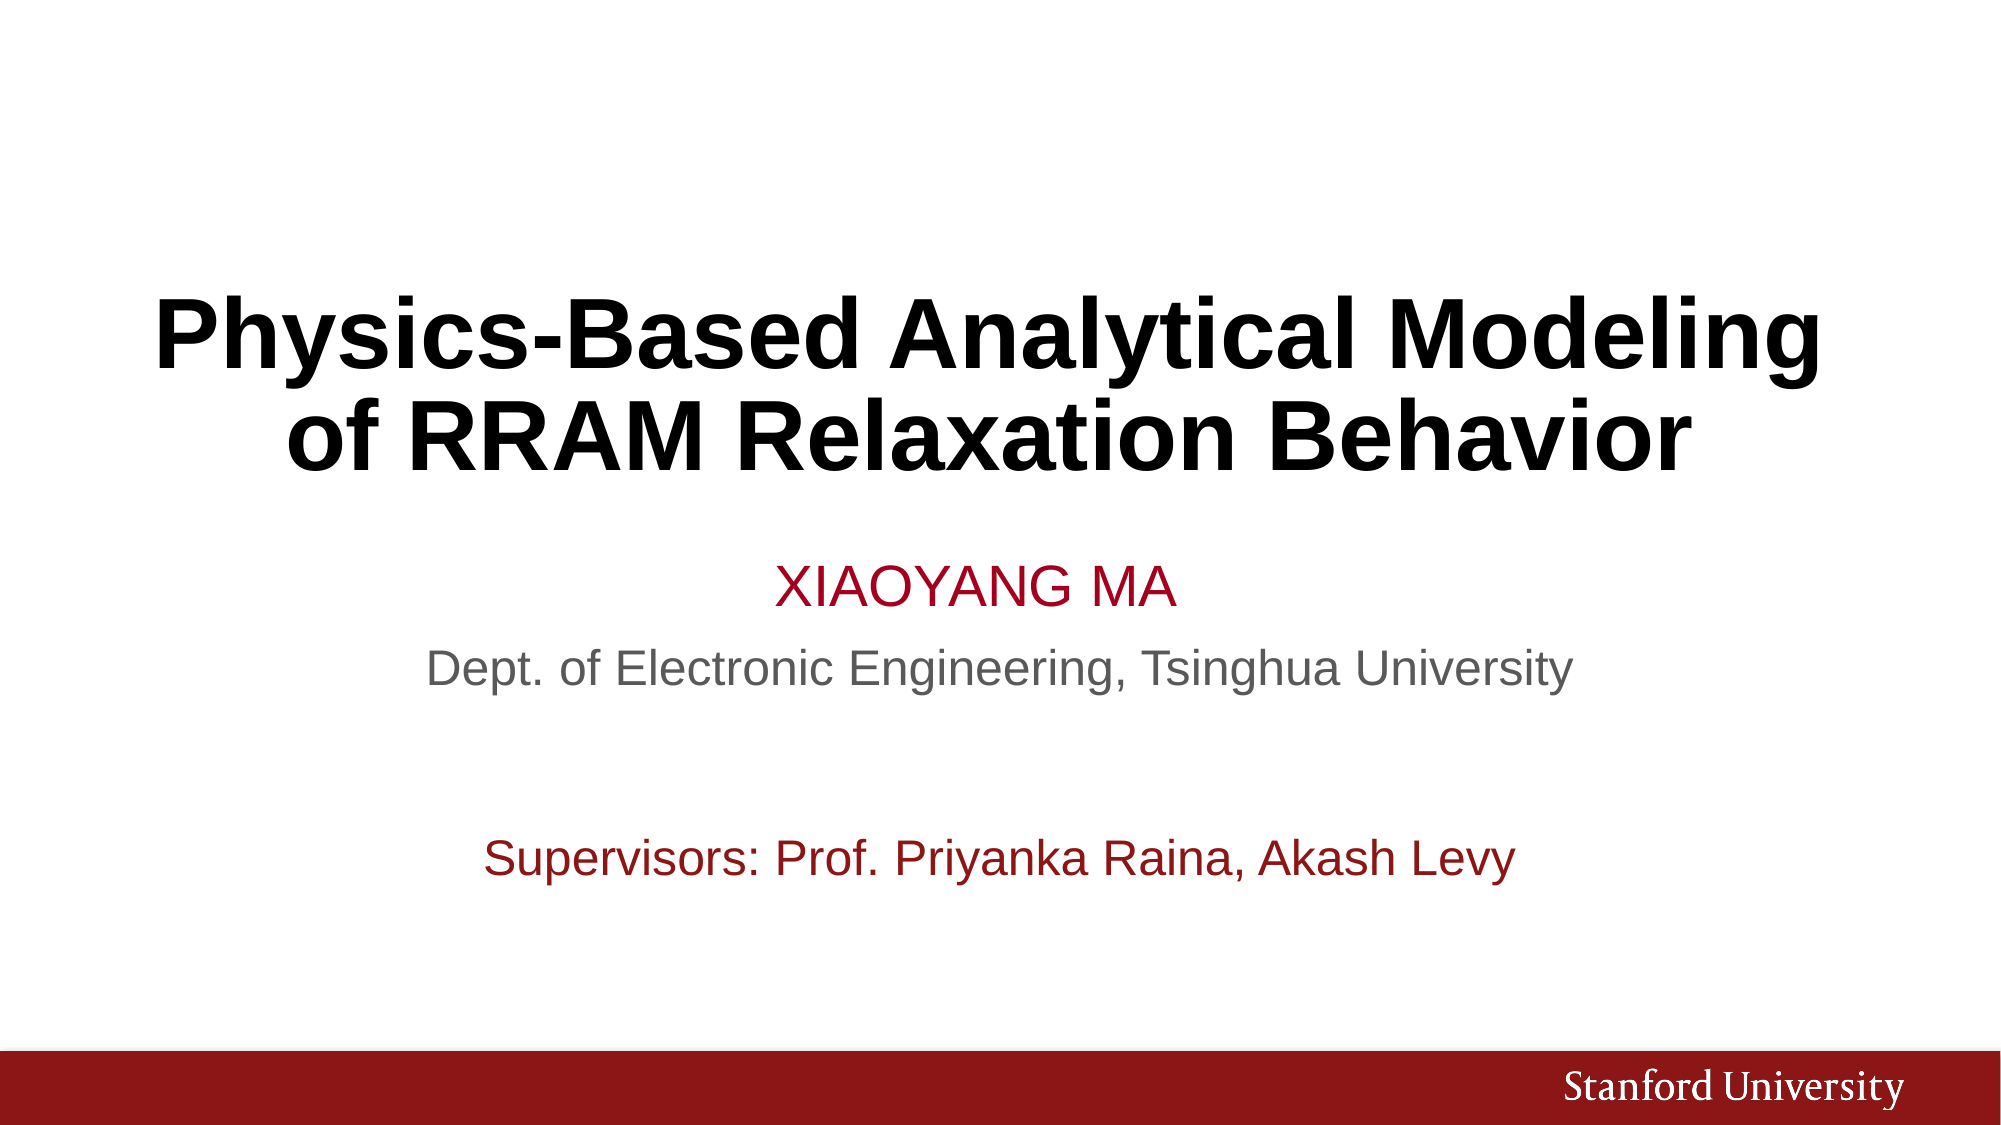

# Physics-Based Analytical Modeling of RRAM Relaxation Behavior
Xiaoyang Ma
Dept. of Electronic Engineering, Tsinghua University

Supervisors: Prof. Priyanka Raina, Akash Levy